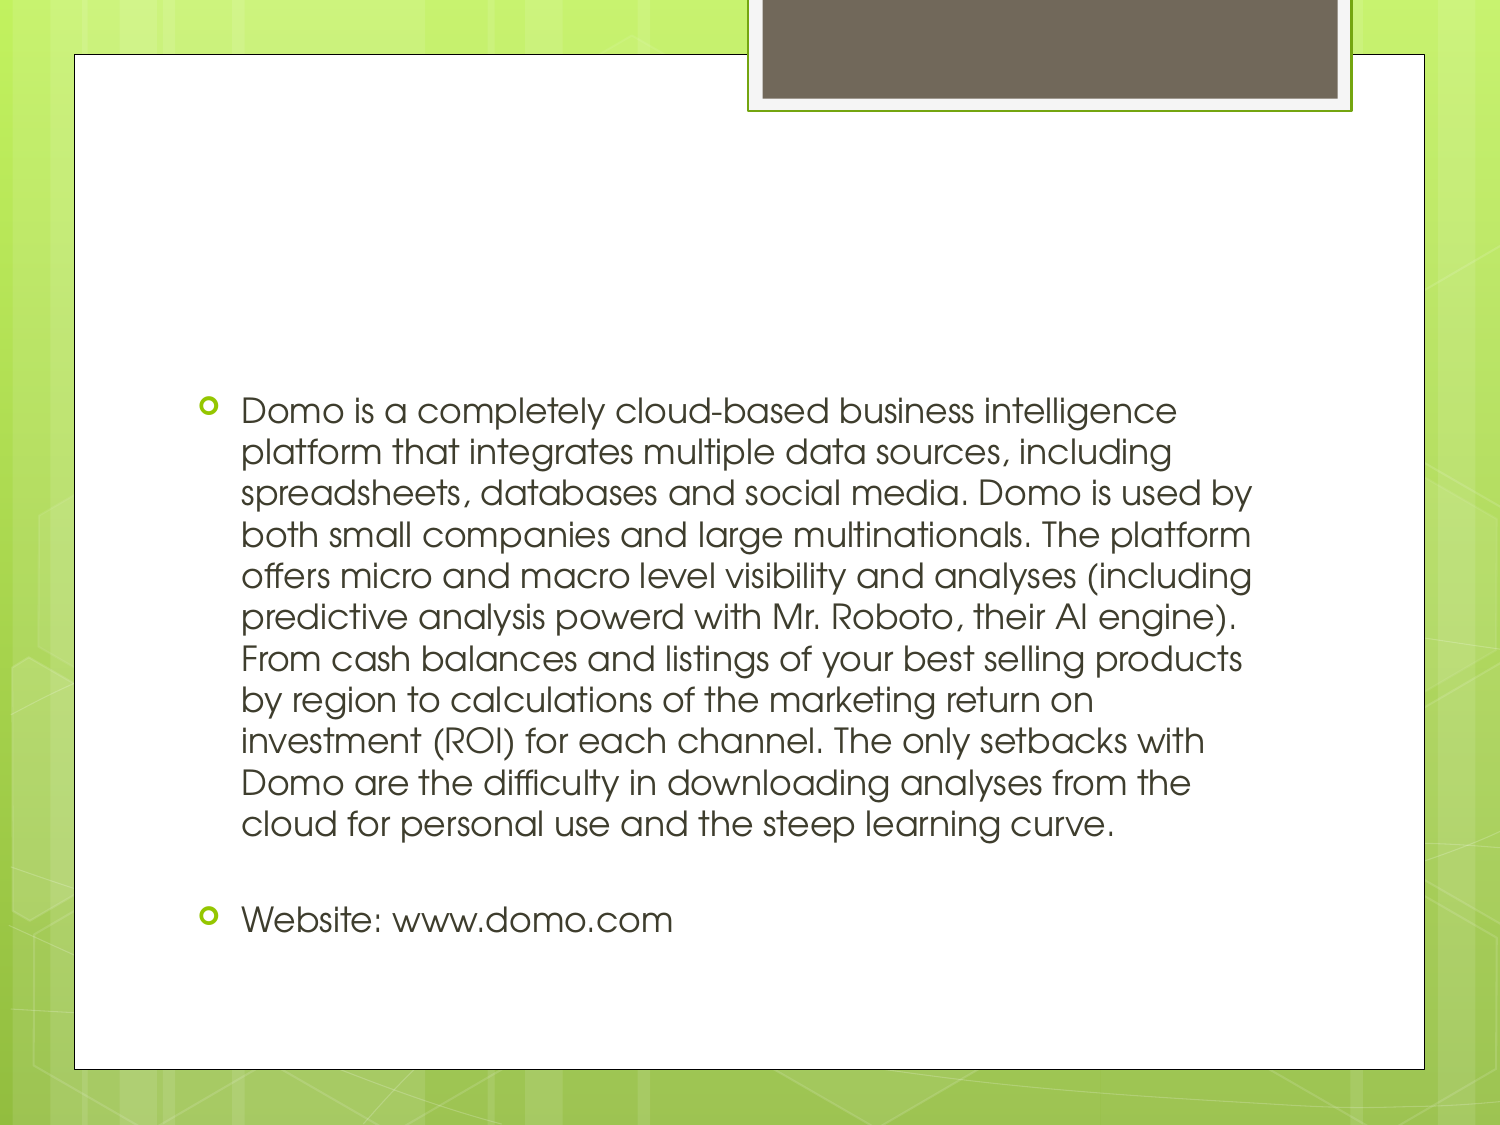

#
Domo is a completely cloud-based business intelligence platform that integrates multiple data sources, including spreadsheets, databases and social media. Domo is used by both small companies and large multinationals. The platform offers micro and macro level visibility and analyses (including predictive analysis powerd with Mr. Roboto, their AI engine). From cash balances and listings of your best selling products by region to calculations of the marketing return on investment (ROI) for each channel. The only setbacks with Domo are the difficulty in downloading analyses from the cloud for personal use and the steep learning curve.

Website: www.domo.com